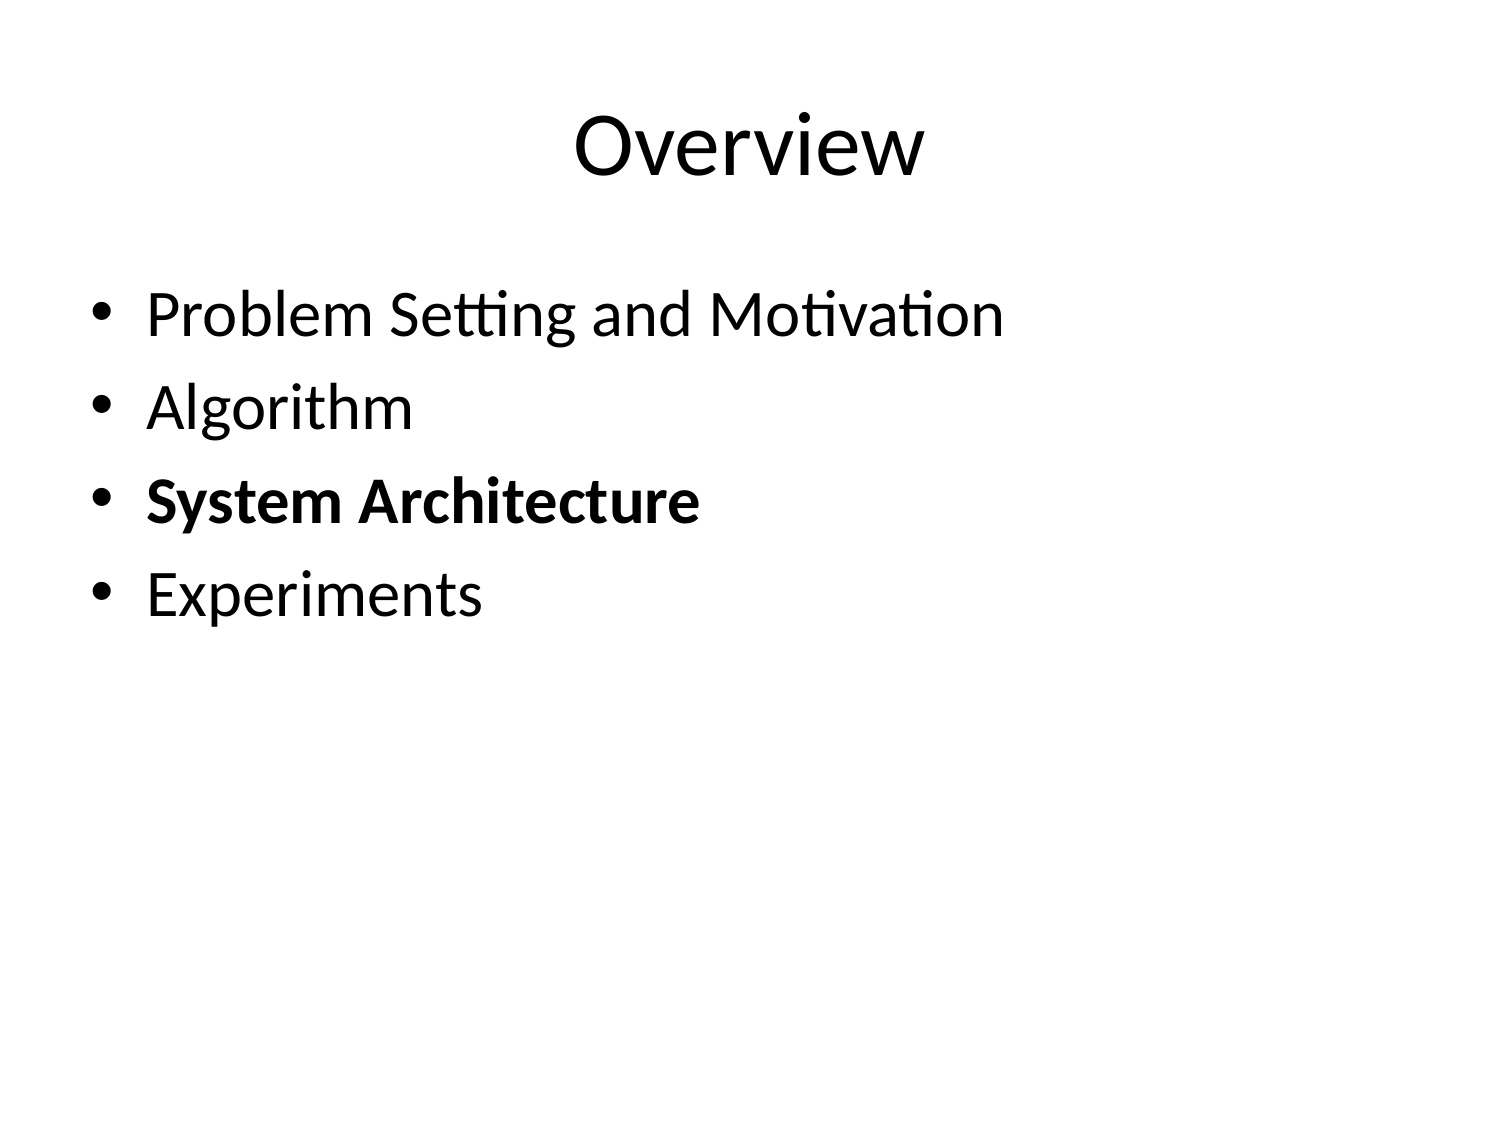

# Overview
Problem Setting and Motivation
Algorithm
System Architecture
Experiments